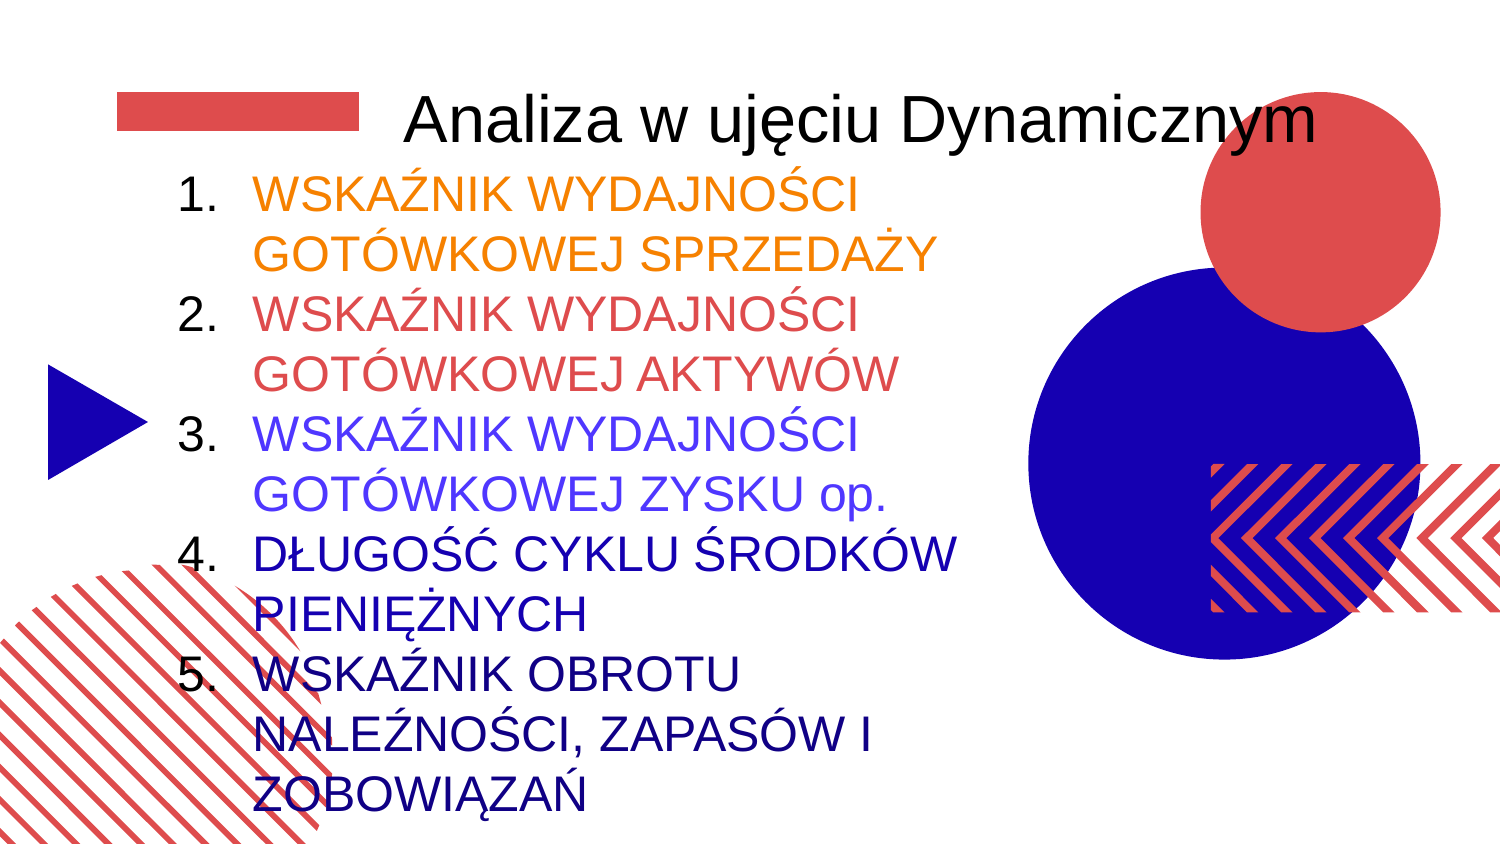

# Analiza w ujęciu Dynamicznym
WSKAŹNIK WYDAJNOŚCI GOTÓWKOWEJ SPRZEDAŻY
WSKAŹNIK WYDAJNOŚCI GOTÓWKOWEJ AKTYWÓW
WSKAŹNIK WYDAJNOŚCI GOTÓWKOWEJ ZYSKU op.
DŁUGOŚĆ CYKLU ŚRODKÓW PIENIĘŻNYCH
WSKAŹNIK OBROTU NALEŹNOŚCI, ZAPASÓW I ZOBOWIĄZAŃ